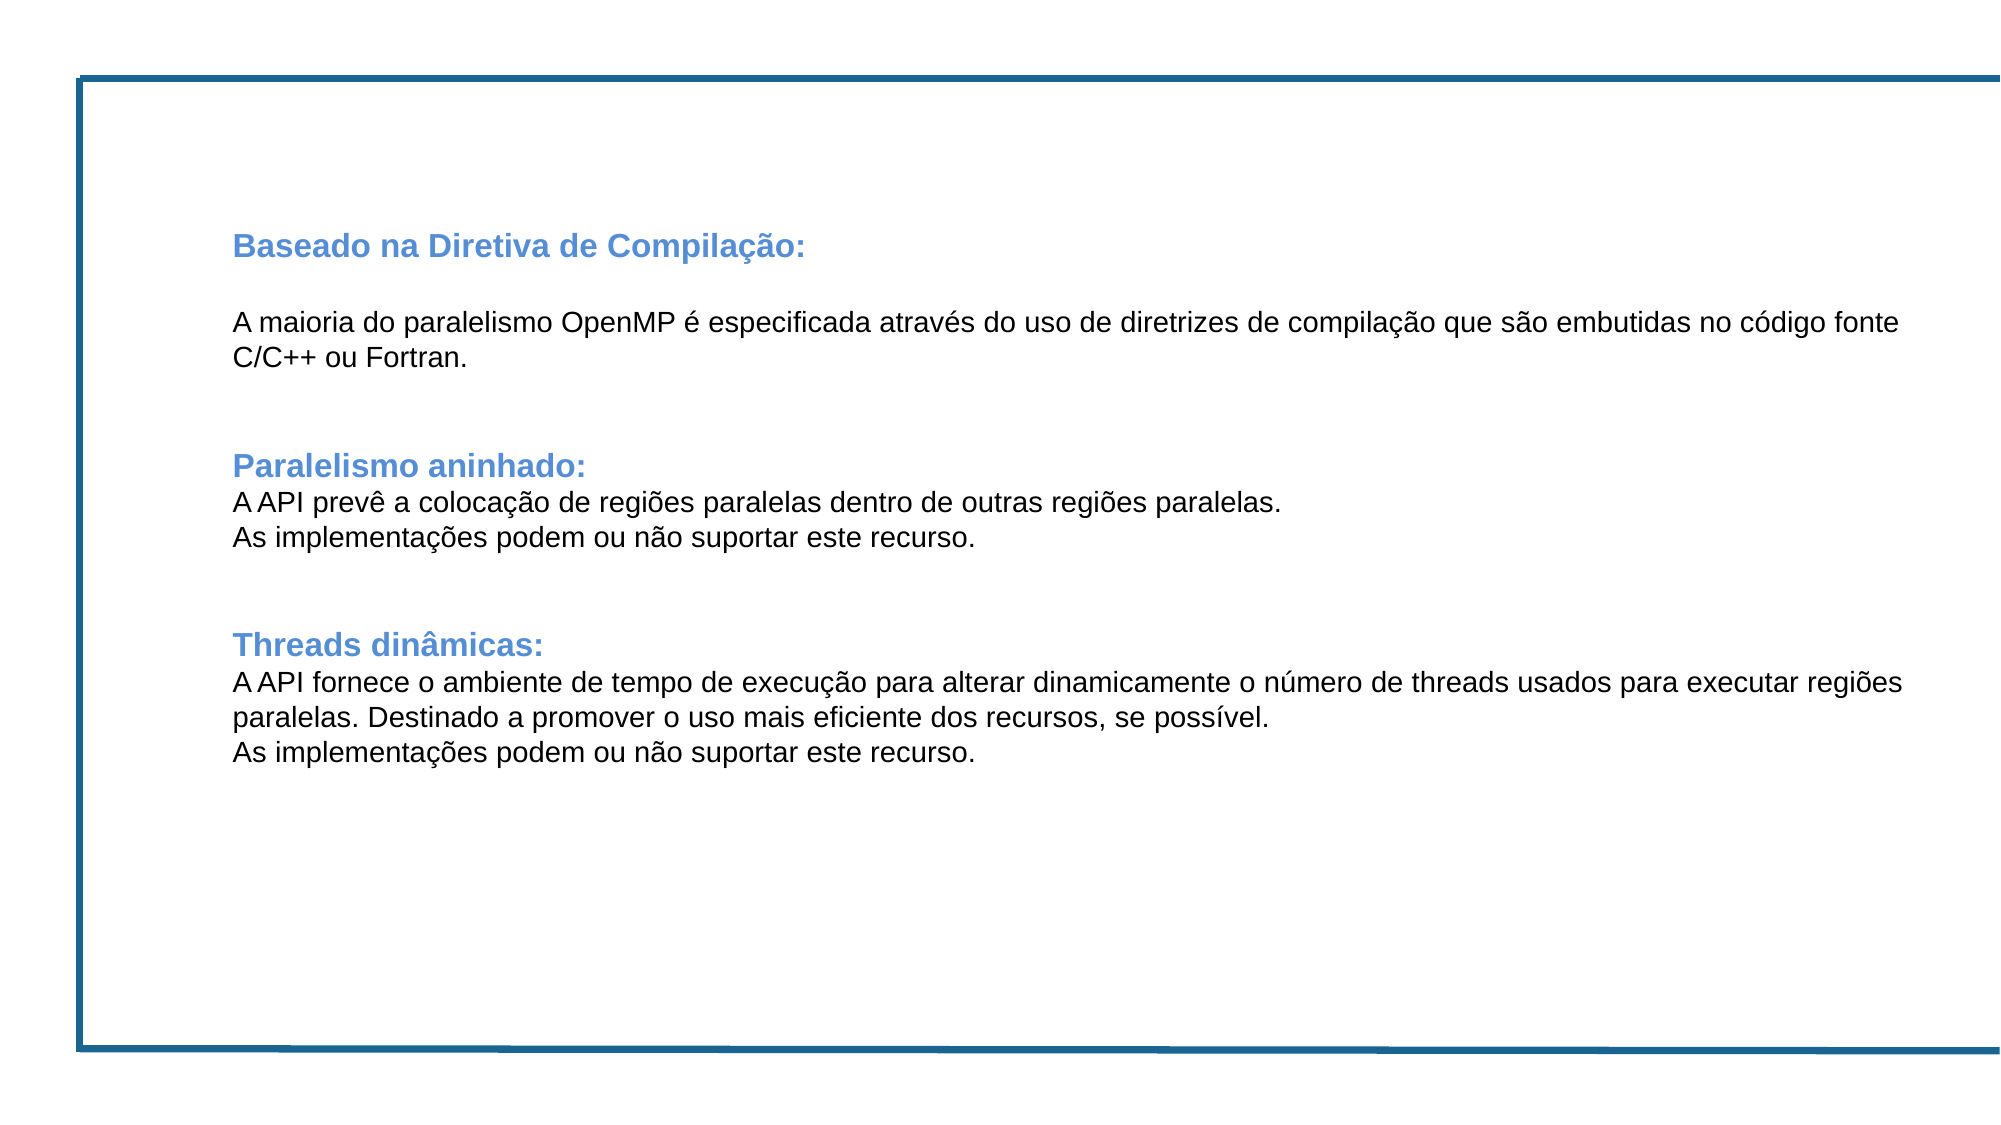

Baseado na Diretiva de Compilação:

A maioria do paralelismo OpenMP é especificada através do uso de diretrizes de compilação que são embutidas no código fonte C/C++ ou Fortran.

Paralelismo aninhado:
A API prevê a colocação de regiões paralelas dentro de outras regiões paralelas.
As implementações podem ou não suportar este recurso.

Threads dinâmicas:
A API fornece o ambiente de tempo de execução para alterar dinamicamente o número de threads usados para executar regiões paralelas. Destinado a promover o uso mais eficiente dos recursos, se possível.
As implementações podem ou não suportar este recurso.